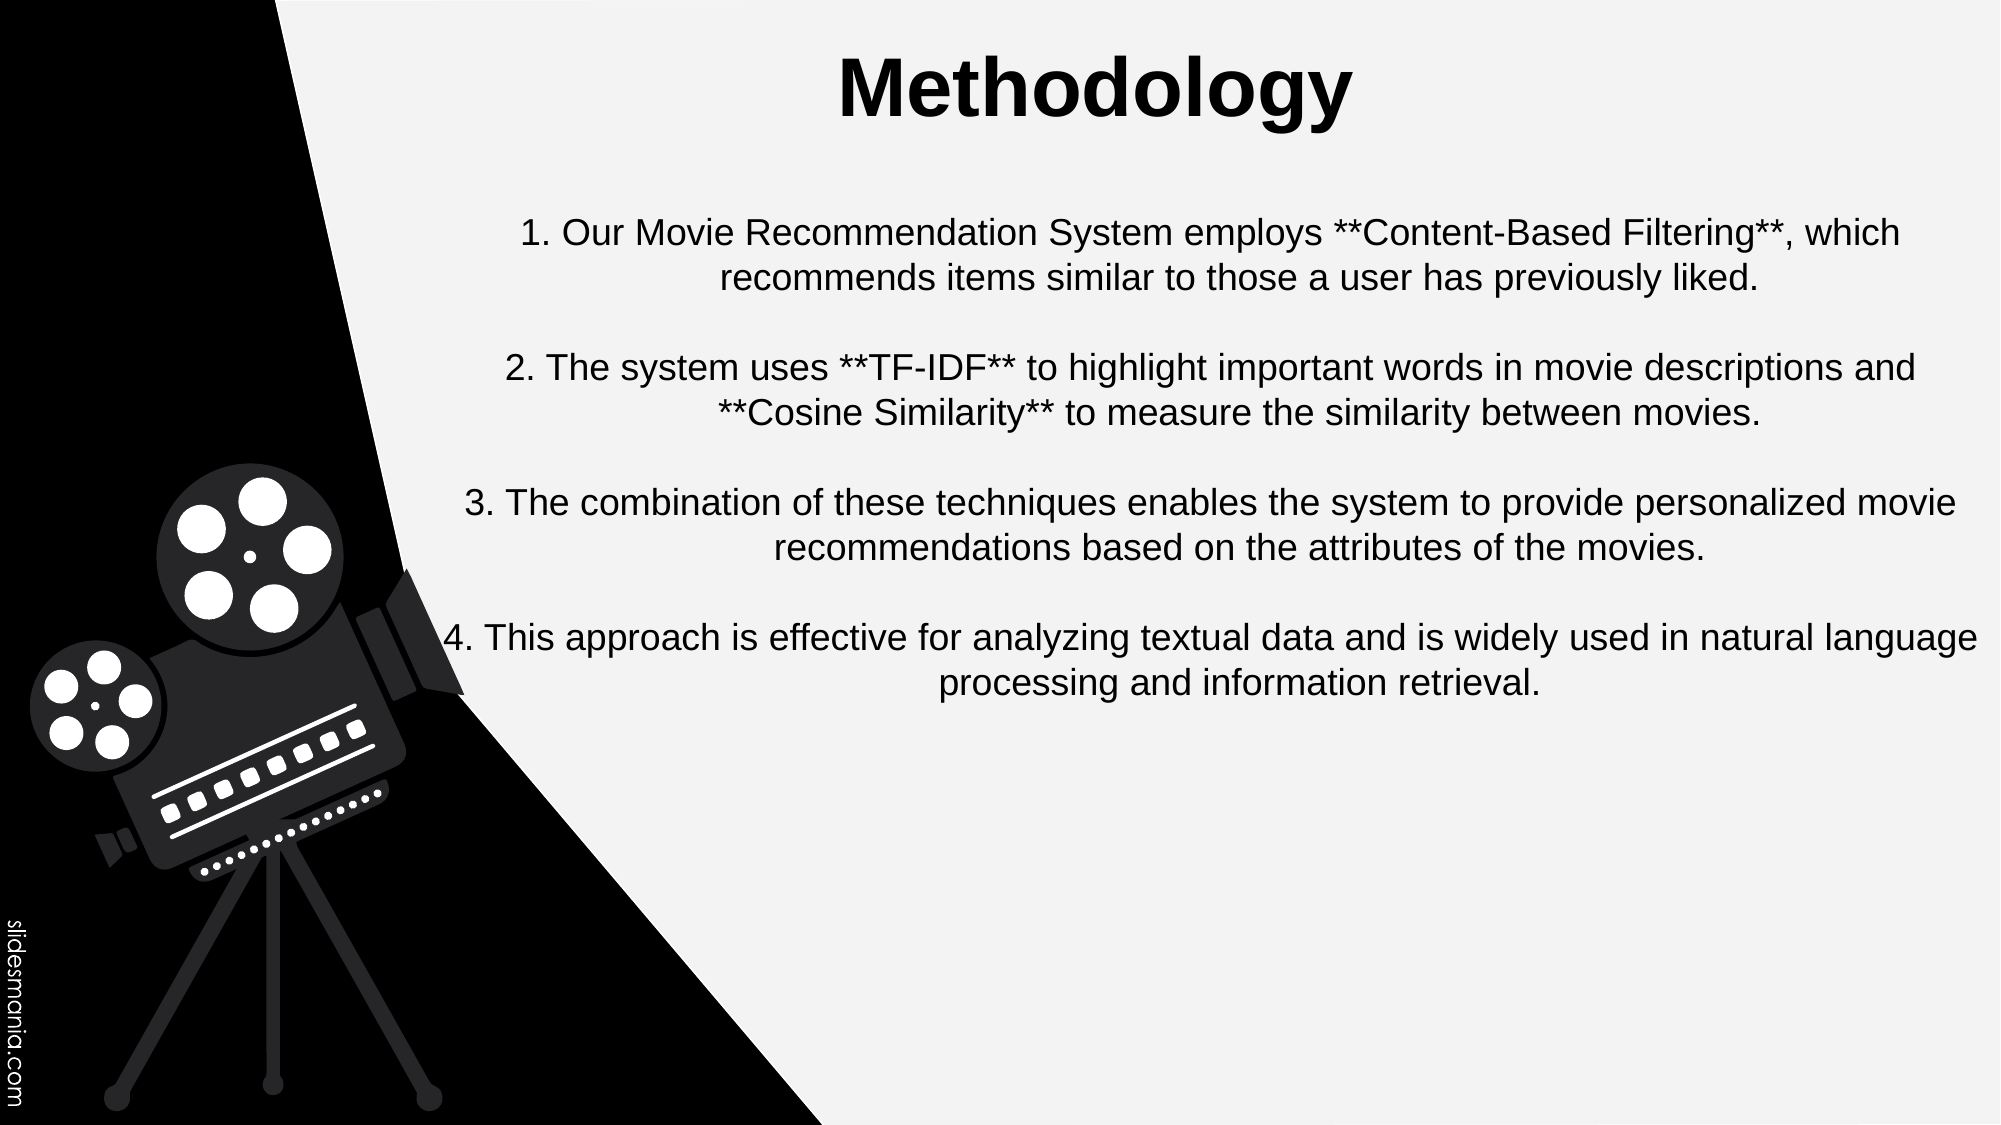

# Methodology
1. Our Movie Recommendation System employs **Content-Based Filtering**, which recommends items similar to those a user has previously liked.
2. The system uses **TF-IDF** to highlight important words in movie descriptions and **Cosine Similarity** to measure the similarity between movies.

3. The combination of these techniques enables the system to provide personalized movie recommendations based on the attributes of the movies.
4. This approach is effective for analyzing textual data and is widely used in natural language processing and information retrieval.